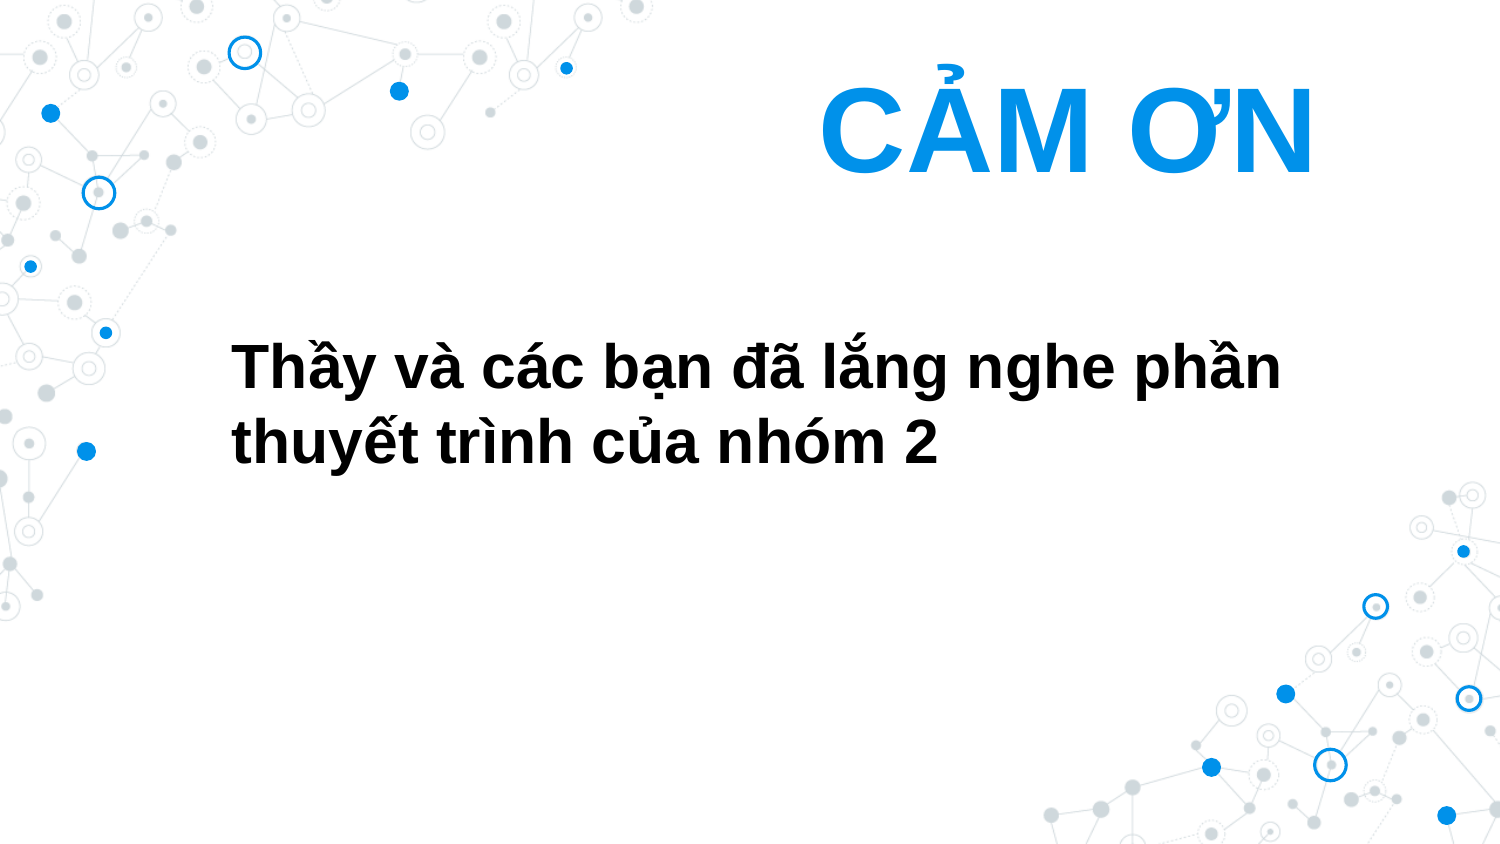

# CẢM ƠN
Thầy và các bạn đã lắng nghe phần thuyết trình của nhóm 2